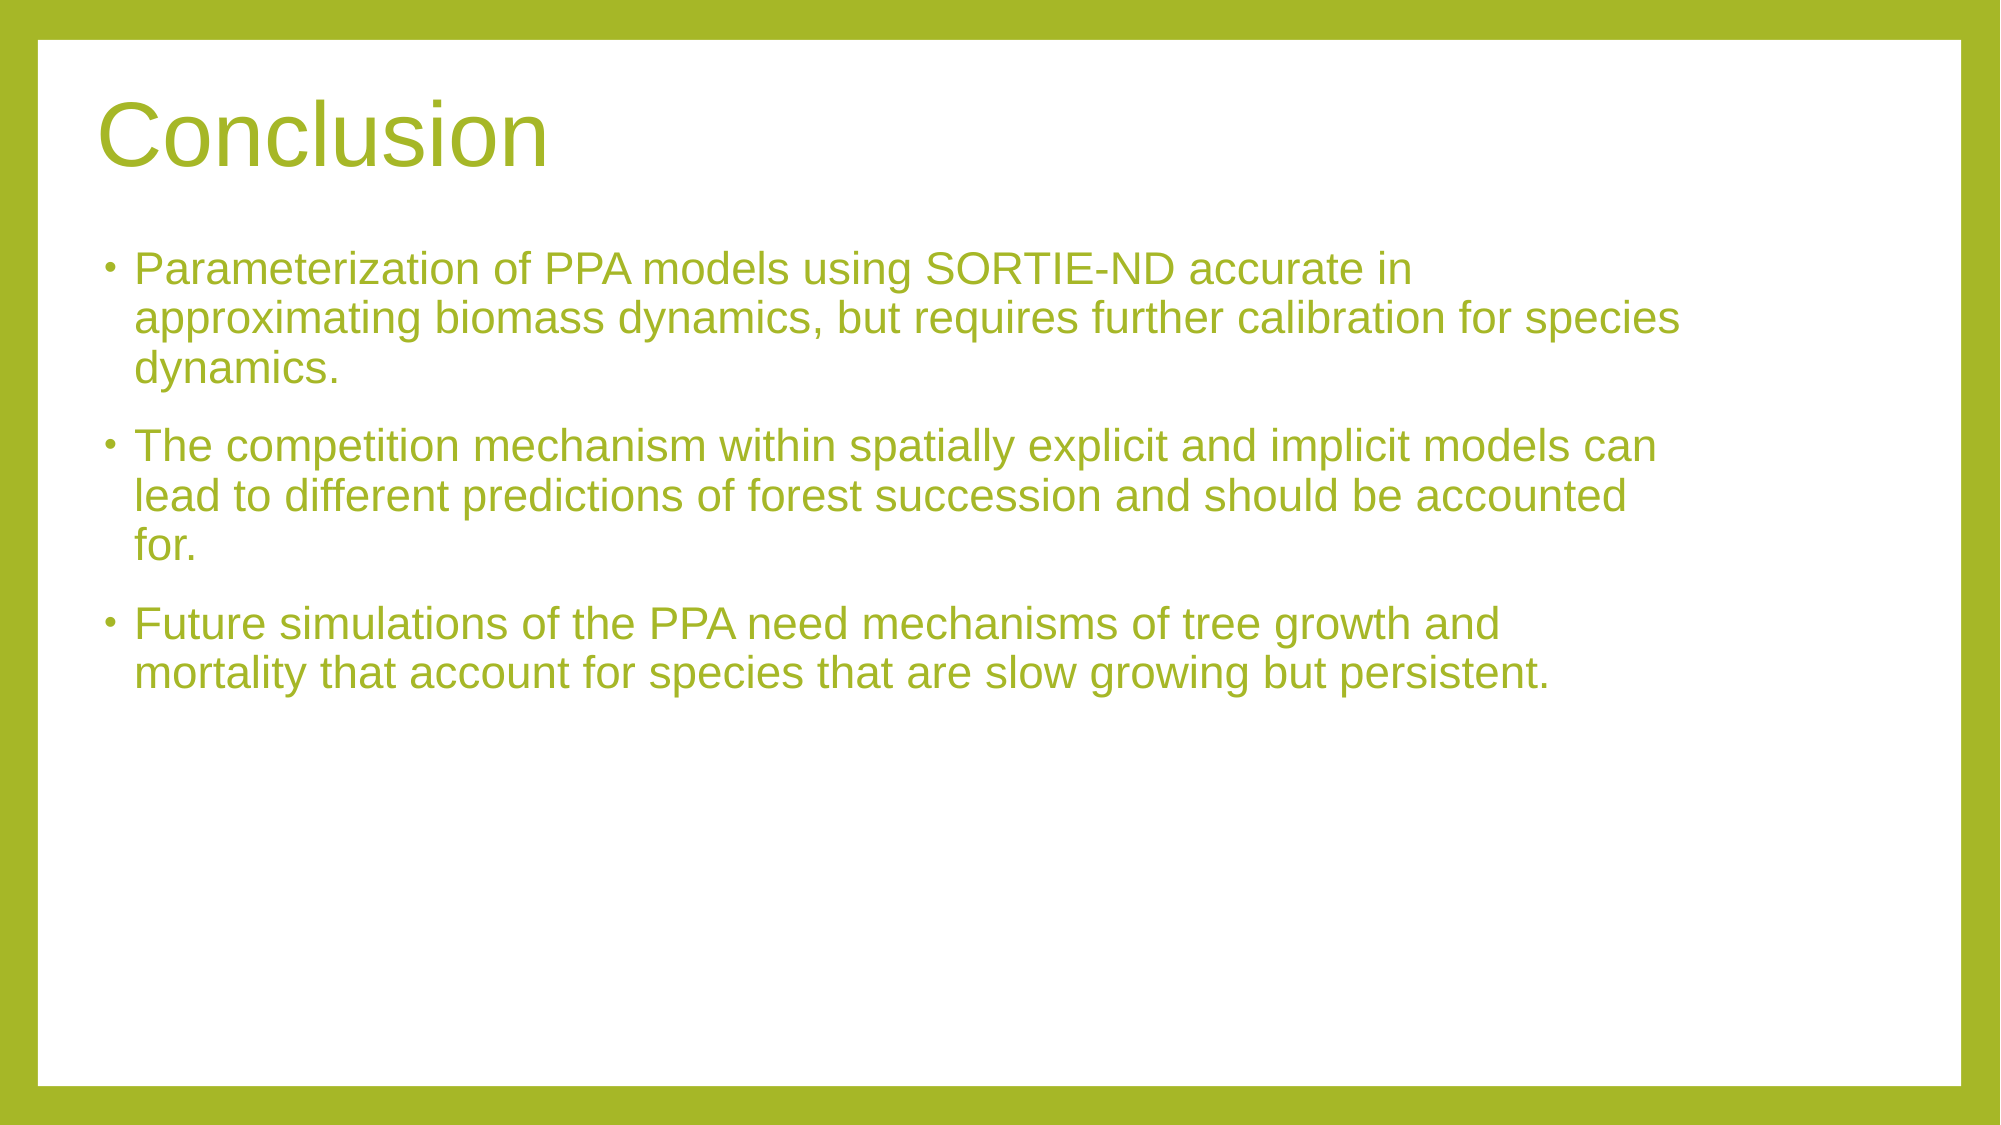

# Conclusion
Parameterization of PPA models using SORTIE-ND accurate in approximating biomass dynamics, but requires further calibration for species dynamics.
The competition mechanism within spatially explicit and implicit models can lead to different predictions of forest succession and should be accounted for.
Future simulations of the PPA need mechanisms of tree growth and mortality that account for species that are slow growing but persistent.